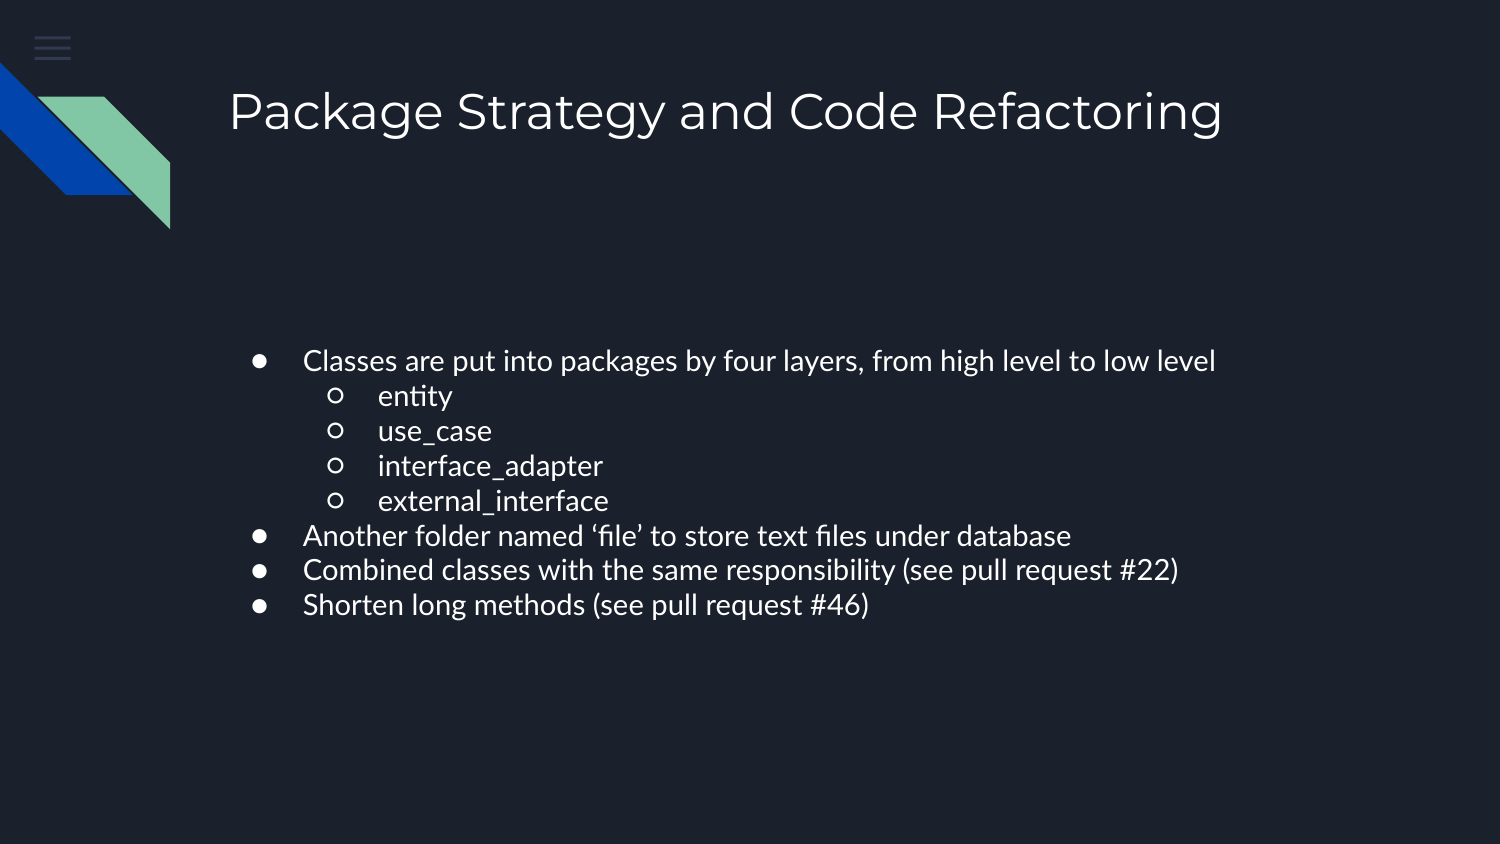

# Package Strategy and Code Refactoring
Classes are put into packages by four layers, from high level to low level
entity
use_case
interface_adapter
external_interface
Another folder named ‘file’ to store text files under database
Combined classes with the same responsibility (see pull request #22)
Shorten long methods (see pull request #46)